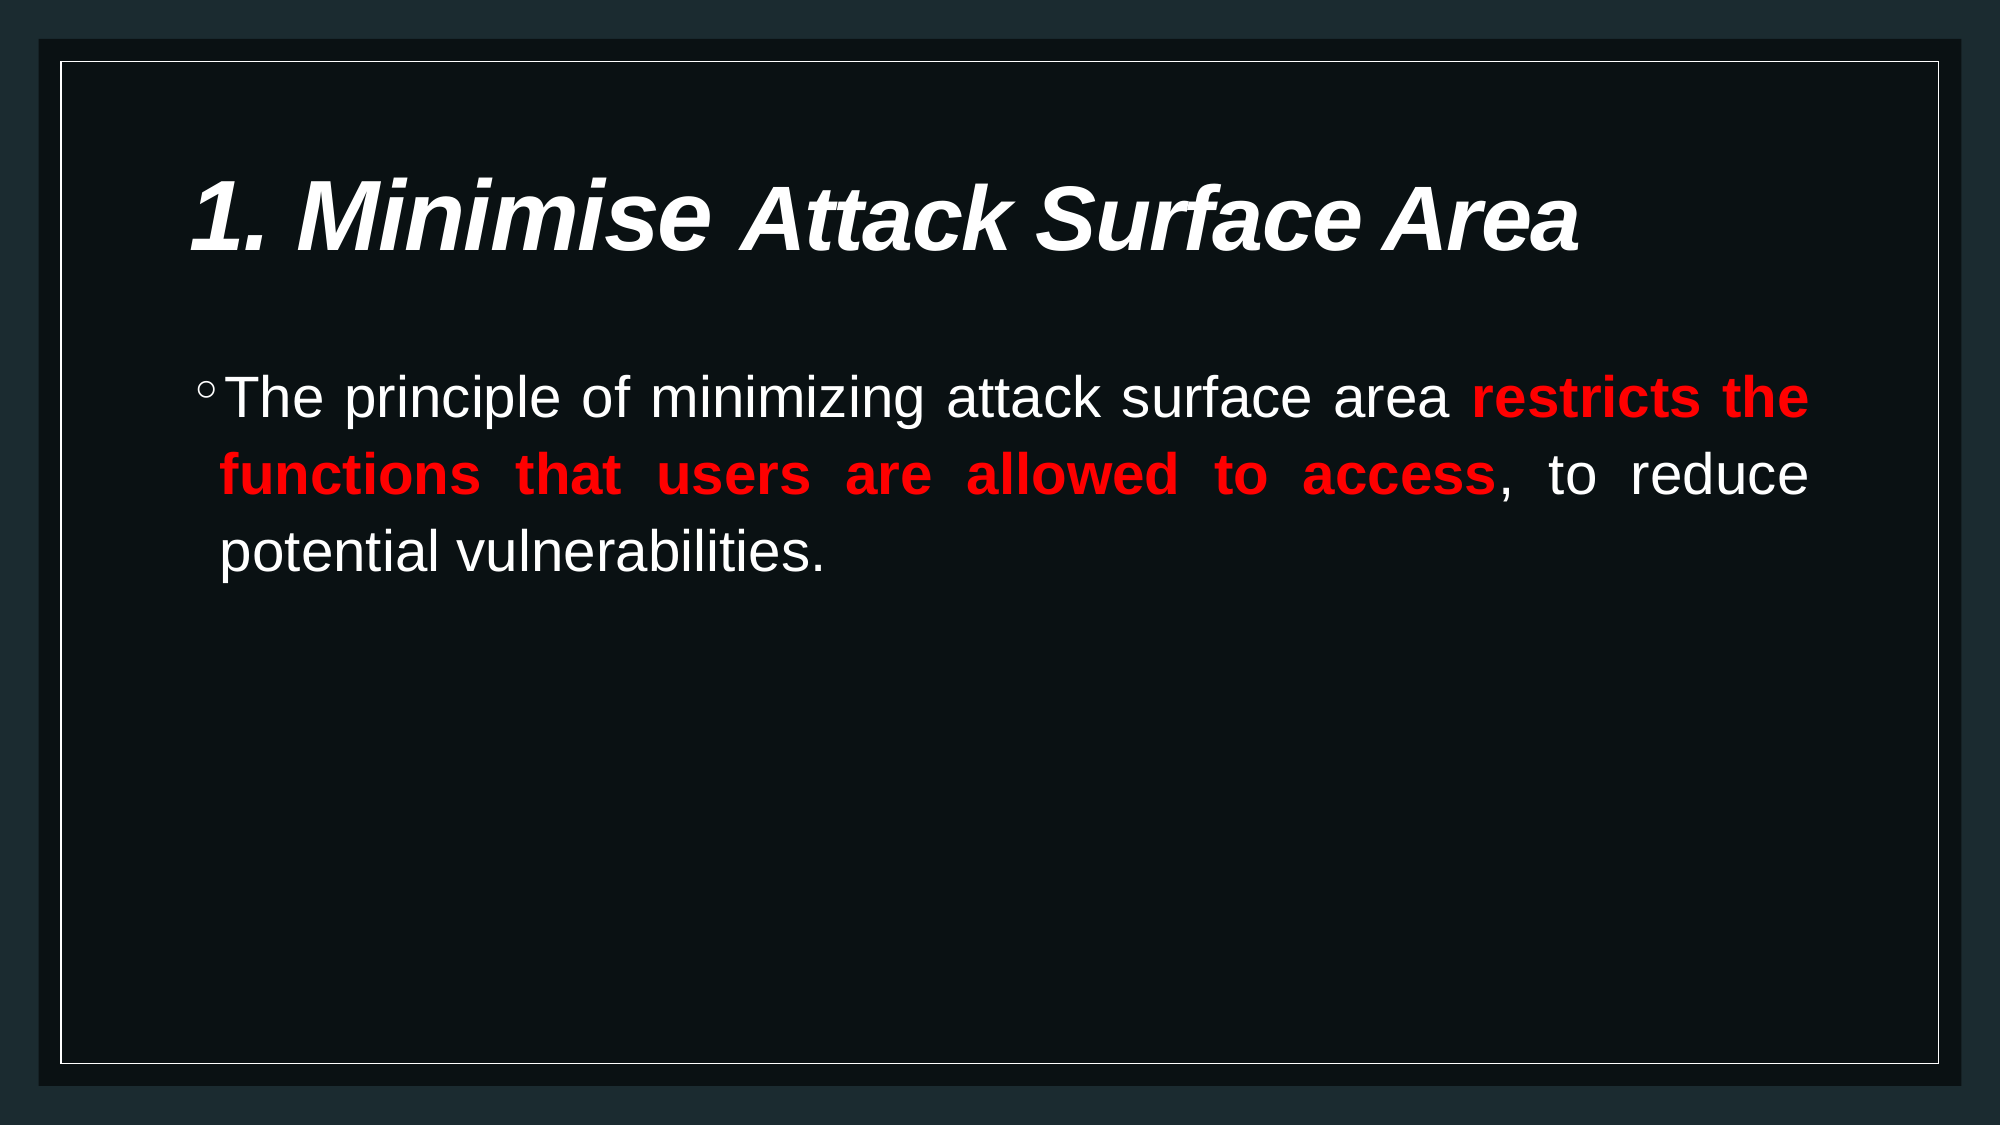

# 1. Minimise Attack Surface Area
The principle of minimizing attack surface area restricts the functions that users are allowed to access, to reduce potential vulnerabilities.